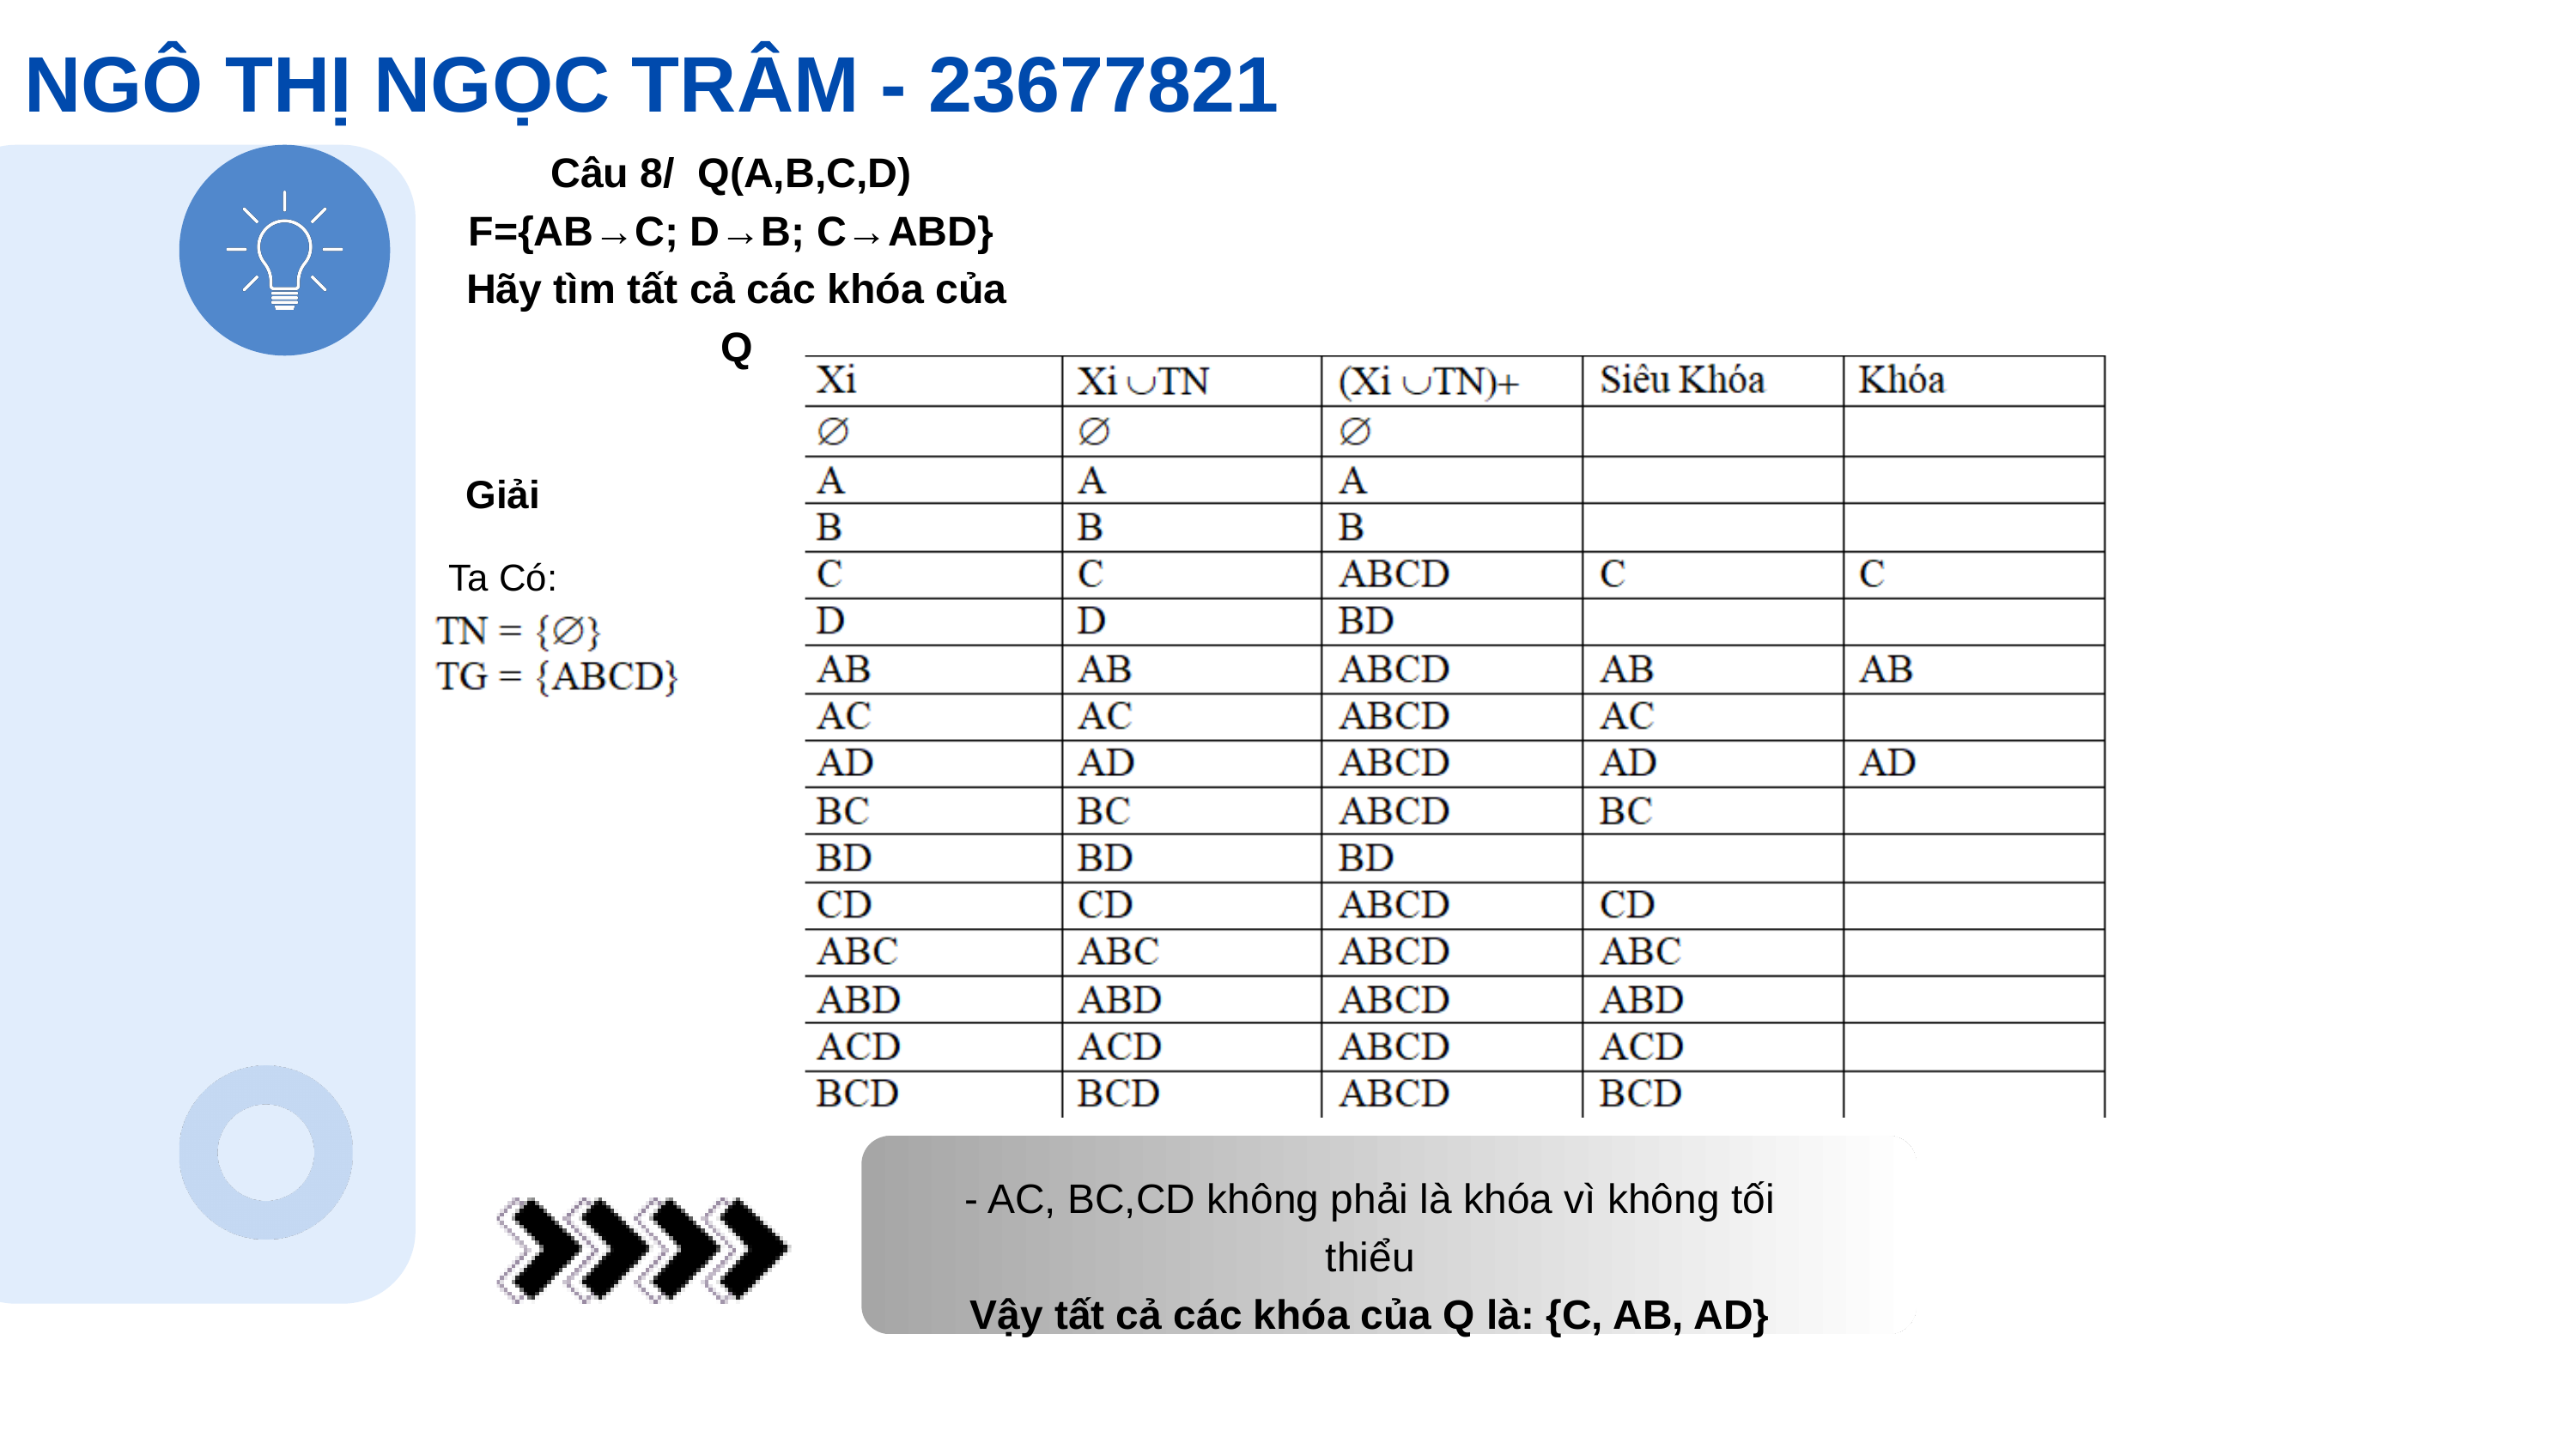

NGÔ THỊ NGỌC TRÂM - 23677821
Câu 8/  Q(A,B,C,D)
F={AB→C; D→B; C→ABD}
Hãy tìm tất cả các khóa của Q

Giải

Ta Có:

- AC, BC,CD không phải là khóa vì không tối thiểu
Vậy tất cả các khóa của Q là: {C, AB, AD}